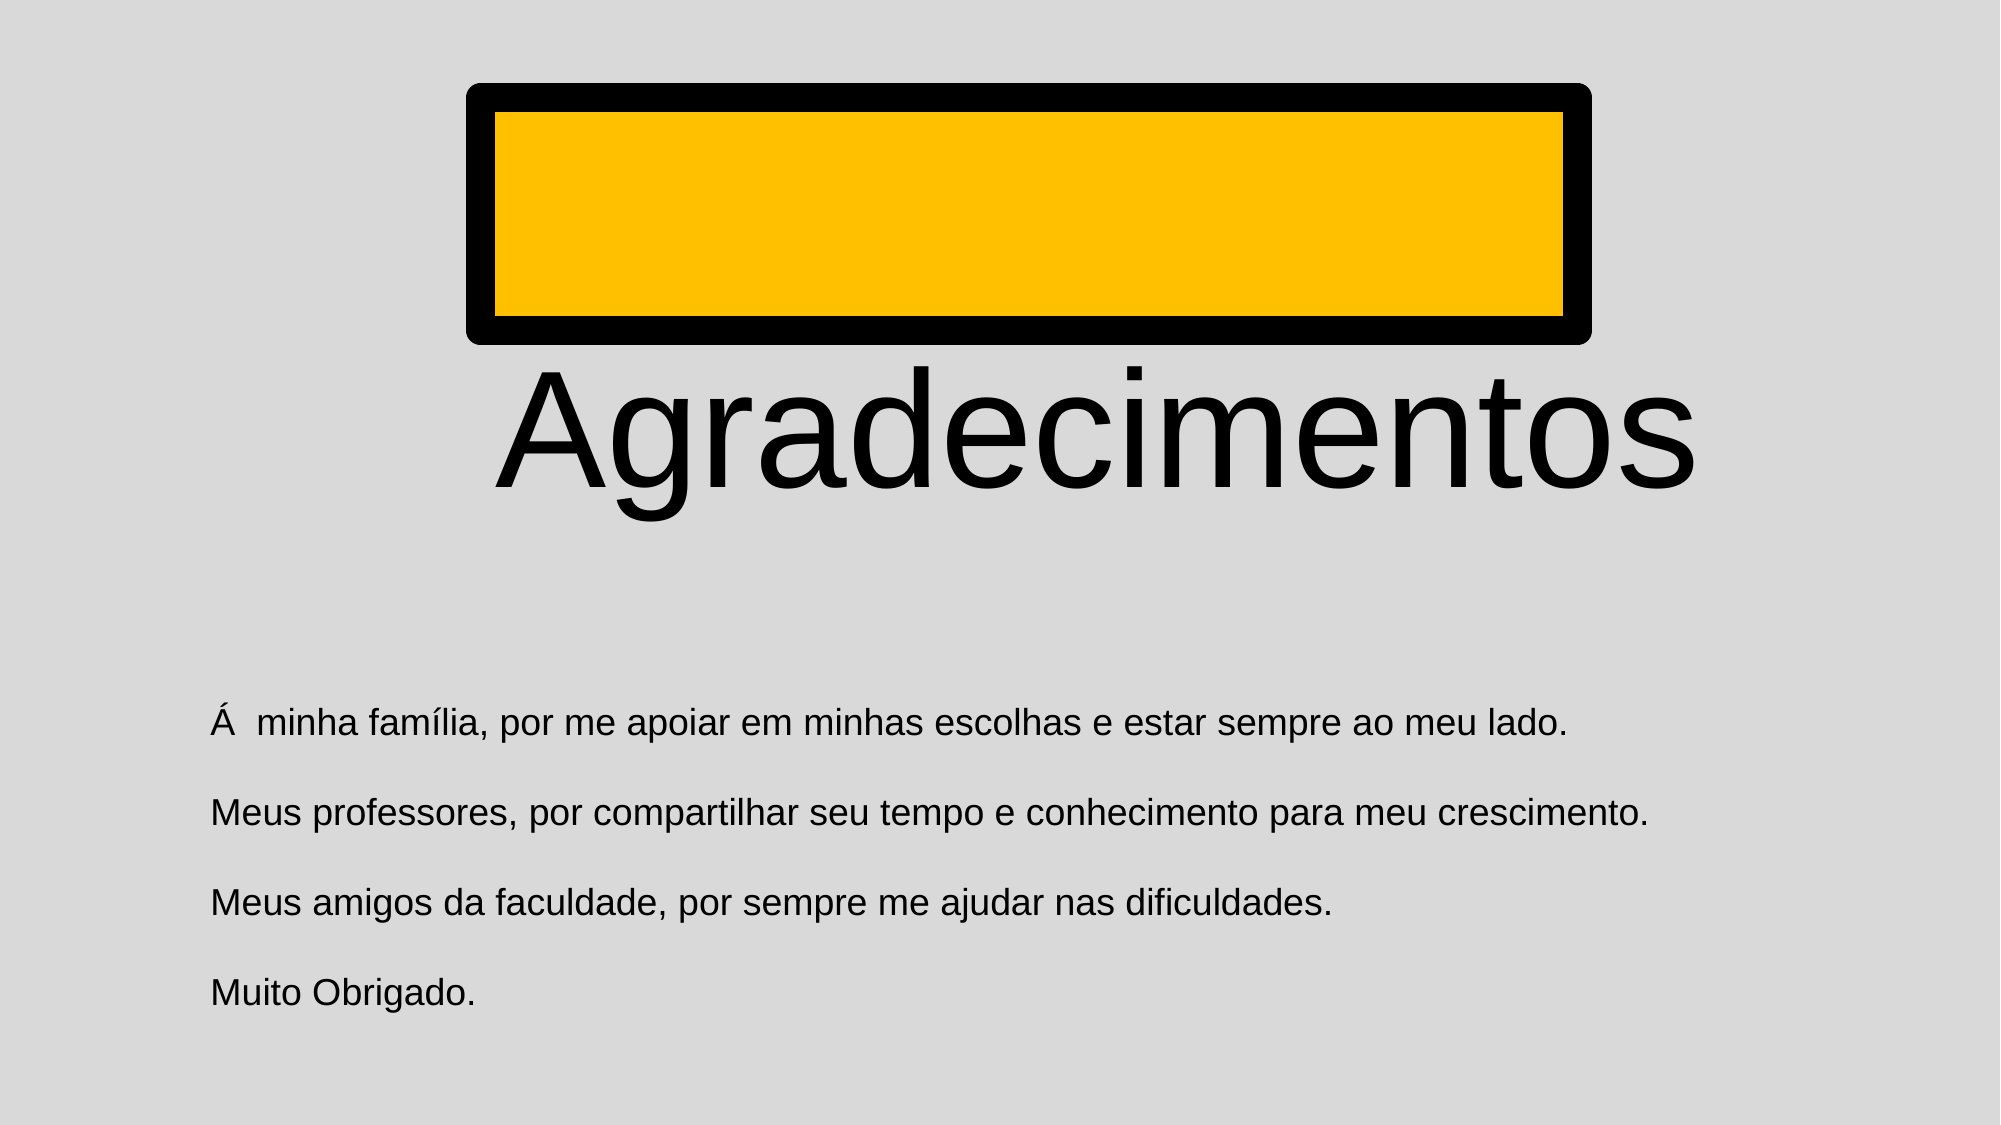

Agradecimentos
Á  minha família, por me apoiar em minhas escolhas e estar sempre ao meu lado.

Meus professores, por compartilhar seu tempo e conhecimento para meu crescimento.

Meus amigos da faculdade, por sempre me ajudar nas dificuldades.

Muito Obrigado.